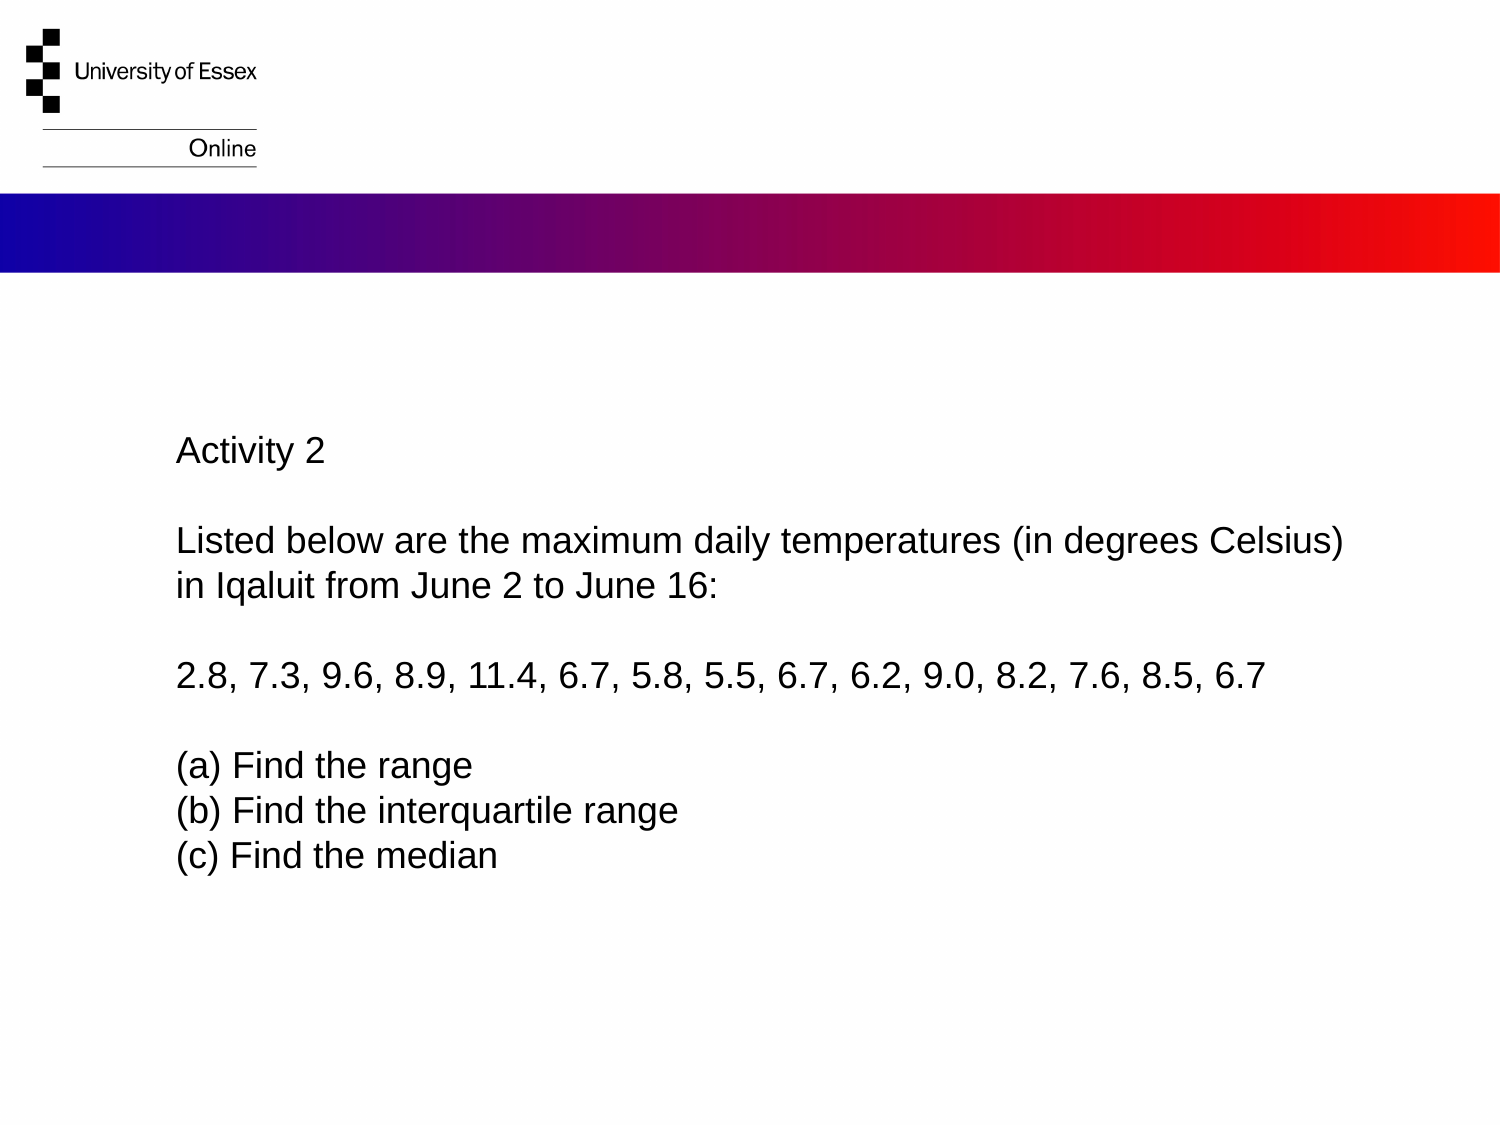

Activity 2

Listed below are the maximum daily temperatures (in degrees Celsius) in Iqaluit from June 2 to June 16:
2.8, 7.3, 9.6, 8.9, 11.4, 6.7, 5.8, 5.5, 6.7, 6.2, 9.0, 8.2, 7.6, 8.5, 6.7

Find the range
Find the interquartile range
(c) Find the median